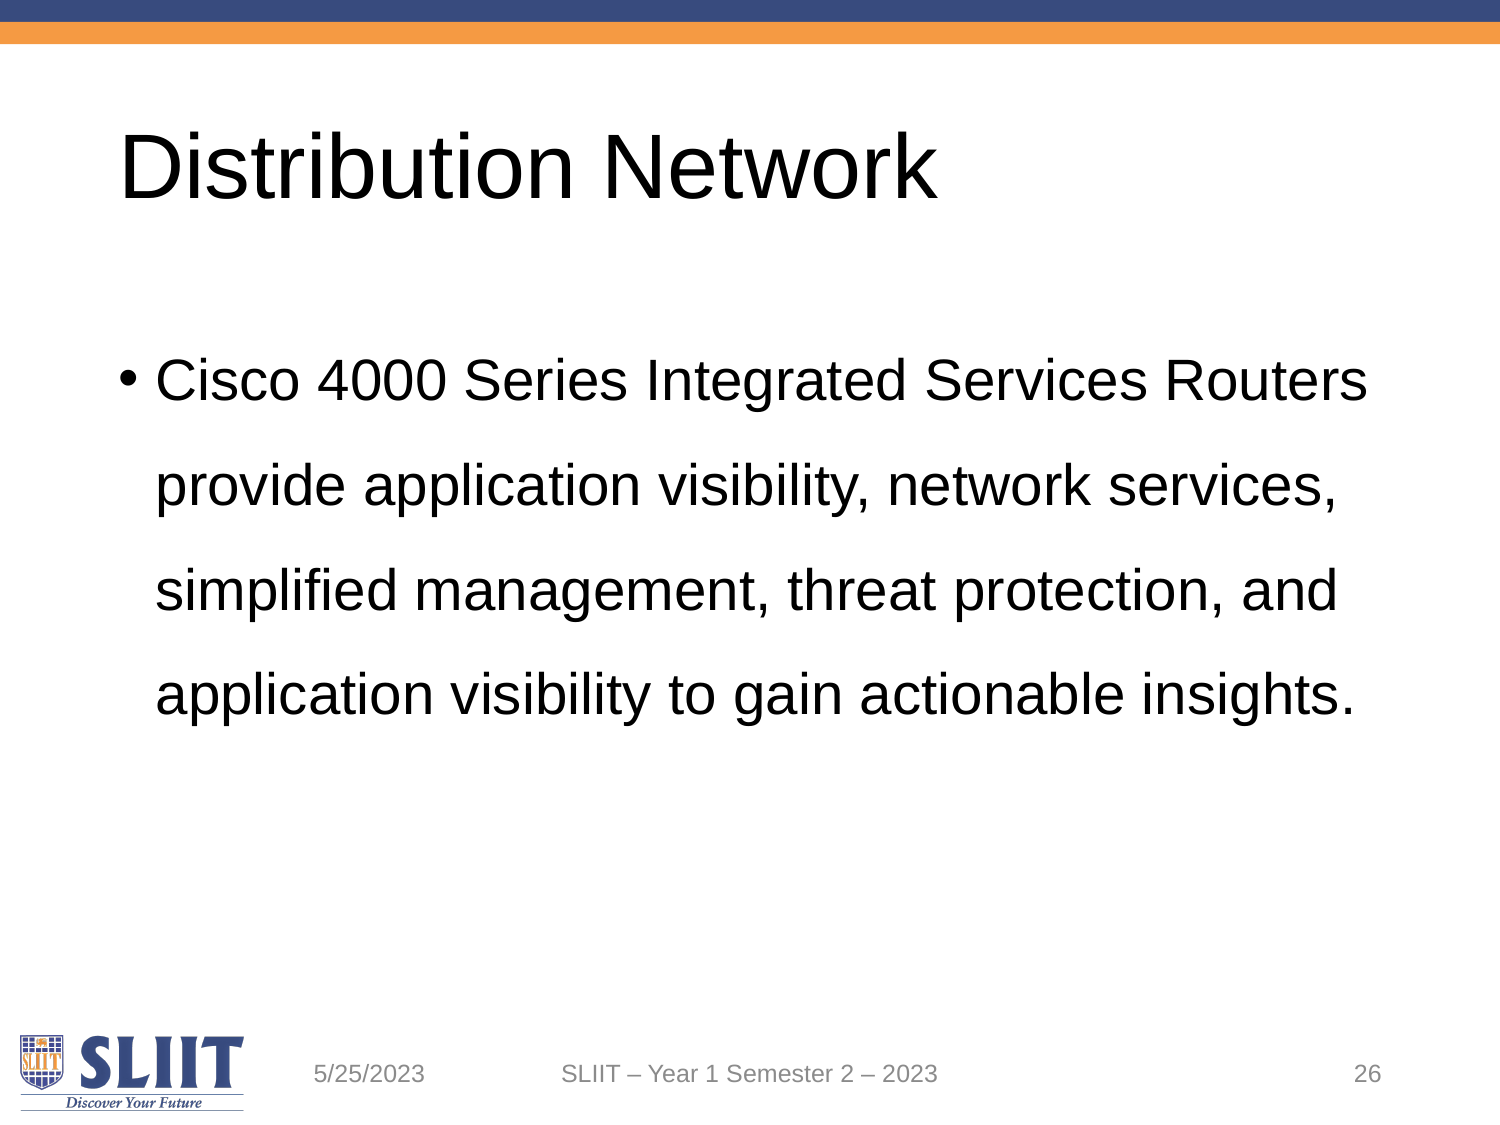

# Distribution Network
Cisco 4000 Series Integrated Services Routers provide application visibility, network services, simplified management, threat protection, and application visibility to gain actionable insights.
5/25/2023
SLIIT – Year 1 Semester 2 – 2023
26